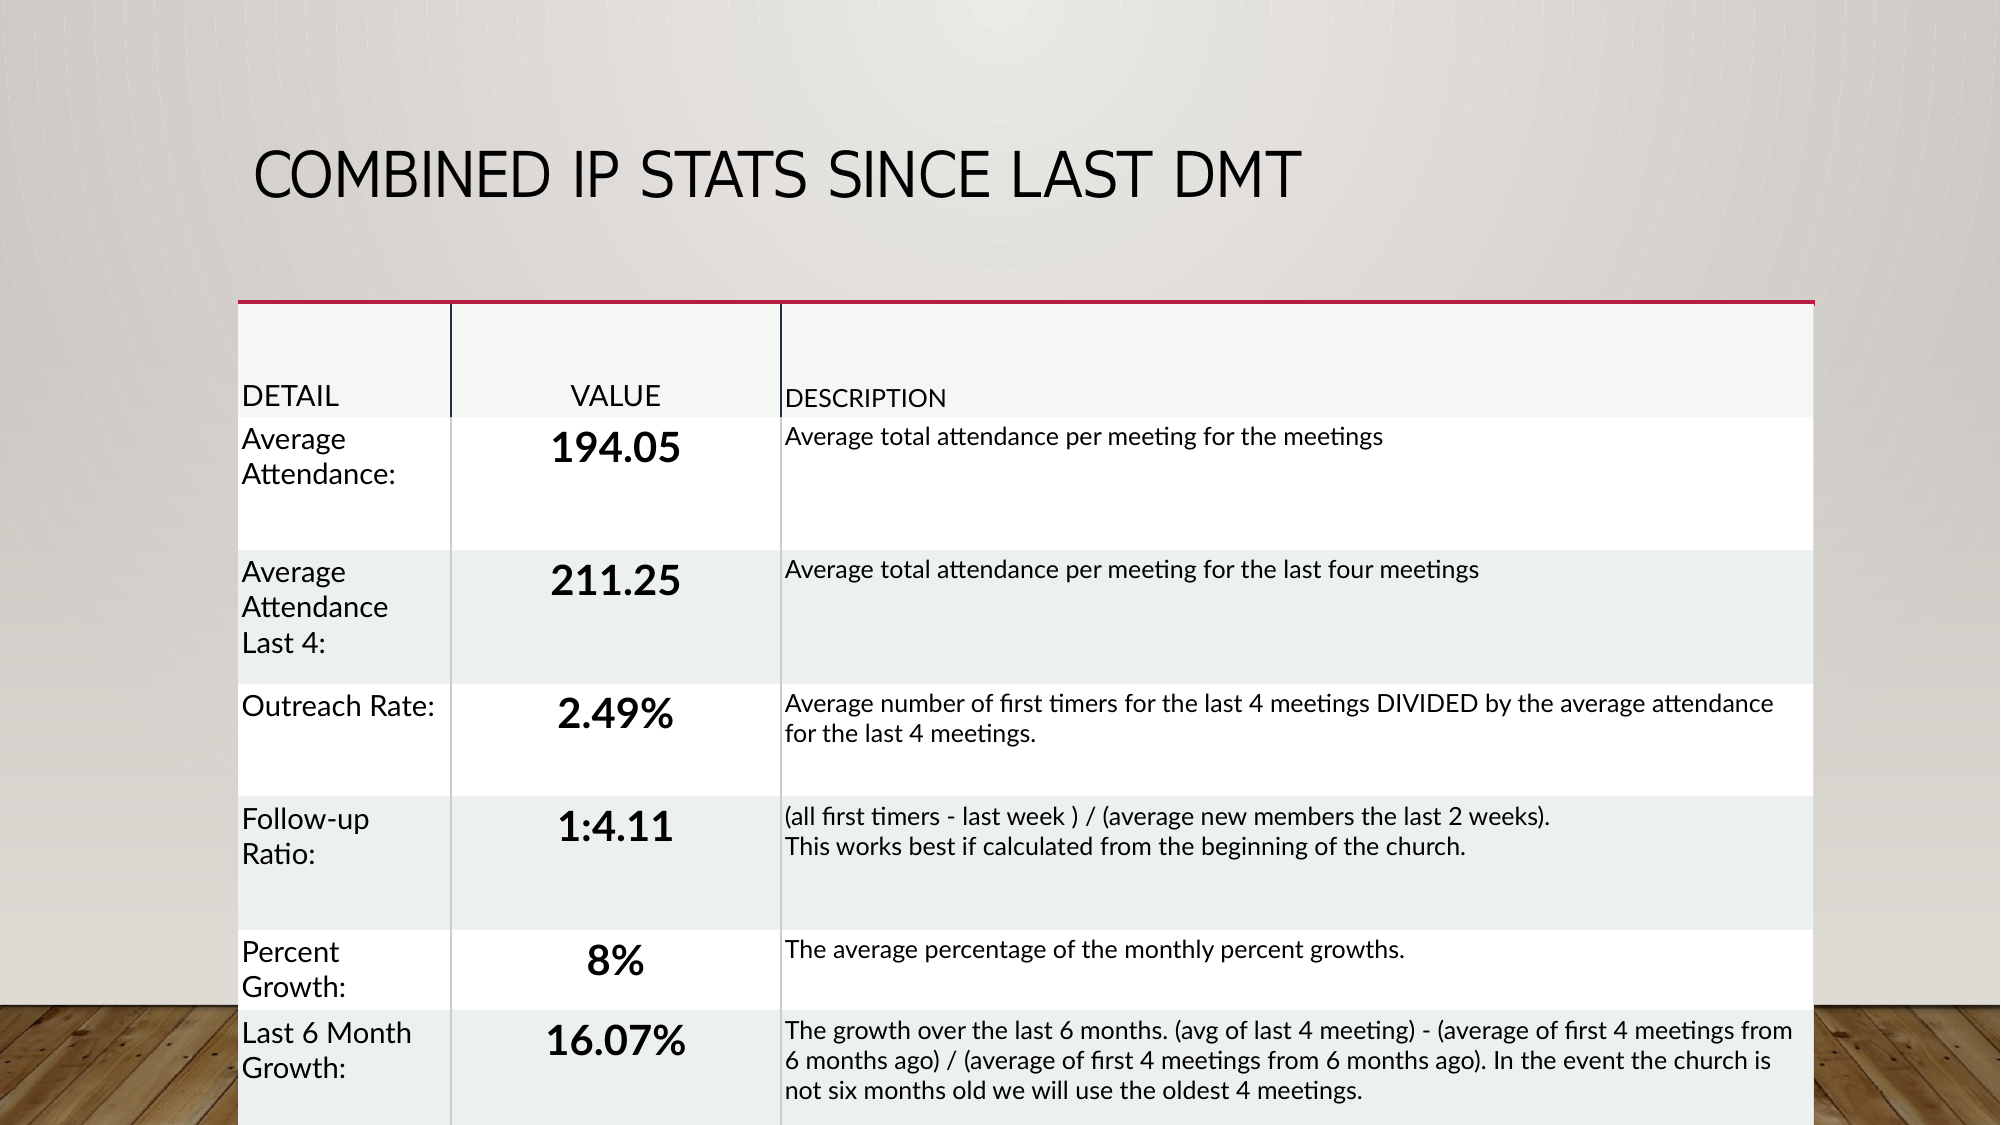

# Combined IP Stats since Last DMT
| DETAIL | VALUE | DESCRIPTION |
| --- | --- | --- |
| Average Attendance: | 194.05 | Average total attendance per meeting for the meetings |
| Average Attendance Last 4: | 211.25 | Average total attendance per meeting for the last four meetings |
| Outreach Rate: | 2.49% | Average number of first timers for the last 4 meetings DIVIDED by the average attendance for the last 4 meetings. |
| Follow-up Ratio: | 1:4.11 | (all first timers - last week ) / (average new members the last 2 weeks). This works best if calculated from the beginning of the church. |
| Percent Growth: | 8% | The average percentage of the monthly percent growths. |
| Last 6 Month Growth: | 16.07% | The growth over the last 6 months. (avg of last 4 meeting) - (average of first 4 meetings from 6 months ago) / (average of first 4 meetings from 6 months ago). In the event the church is not six months old we will use the oldest 4 meetings. |